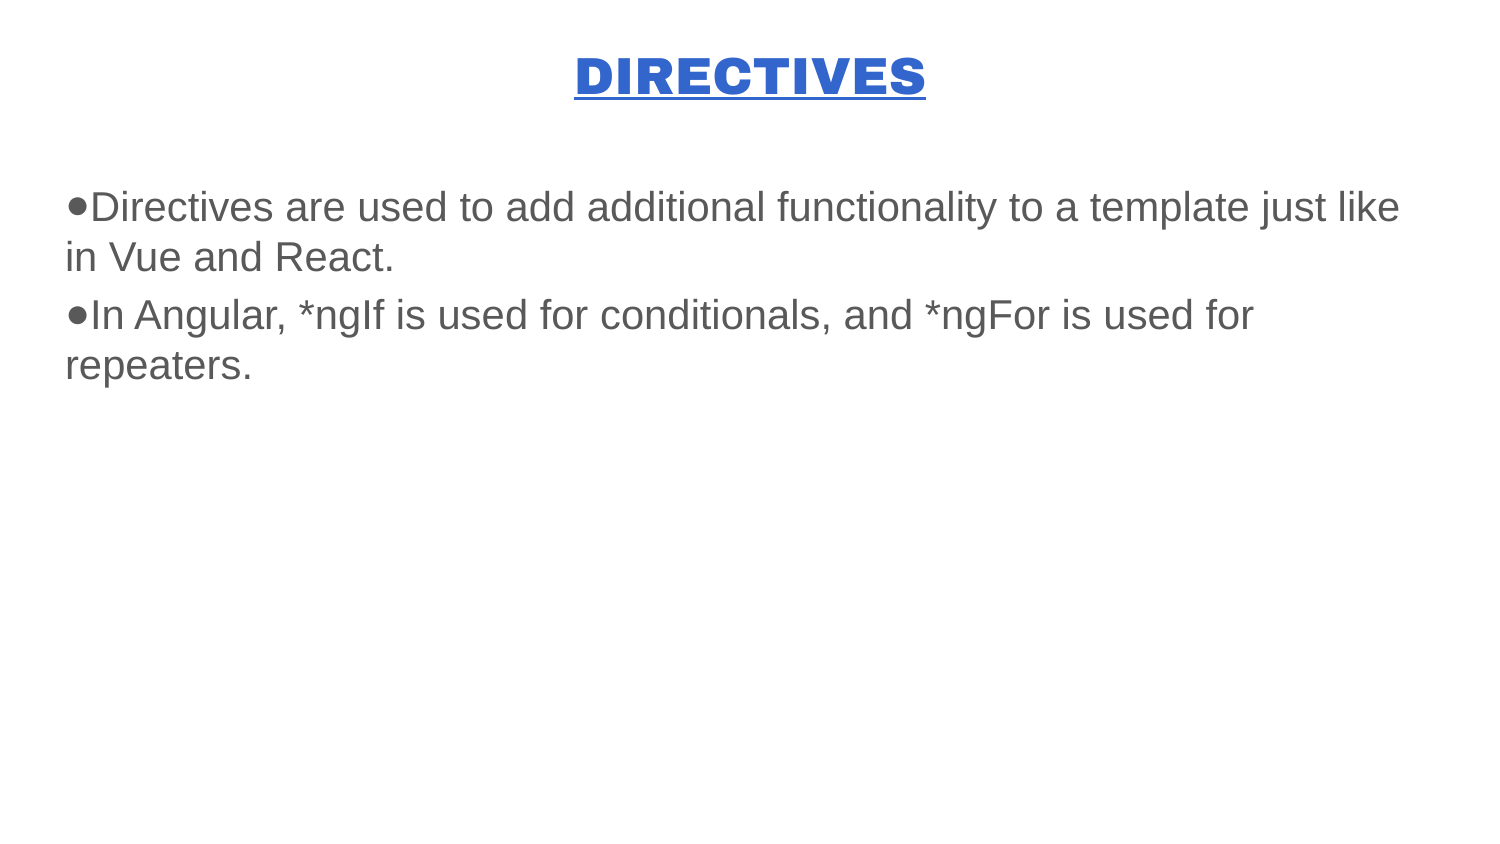

# DIRECTIVES
Directives are used to add additional functionality to a template just like in Vue and React.
In Angular, *ngIf is used for conditionals, and *ngFor is used for repeaters.